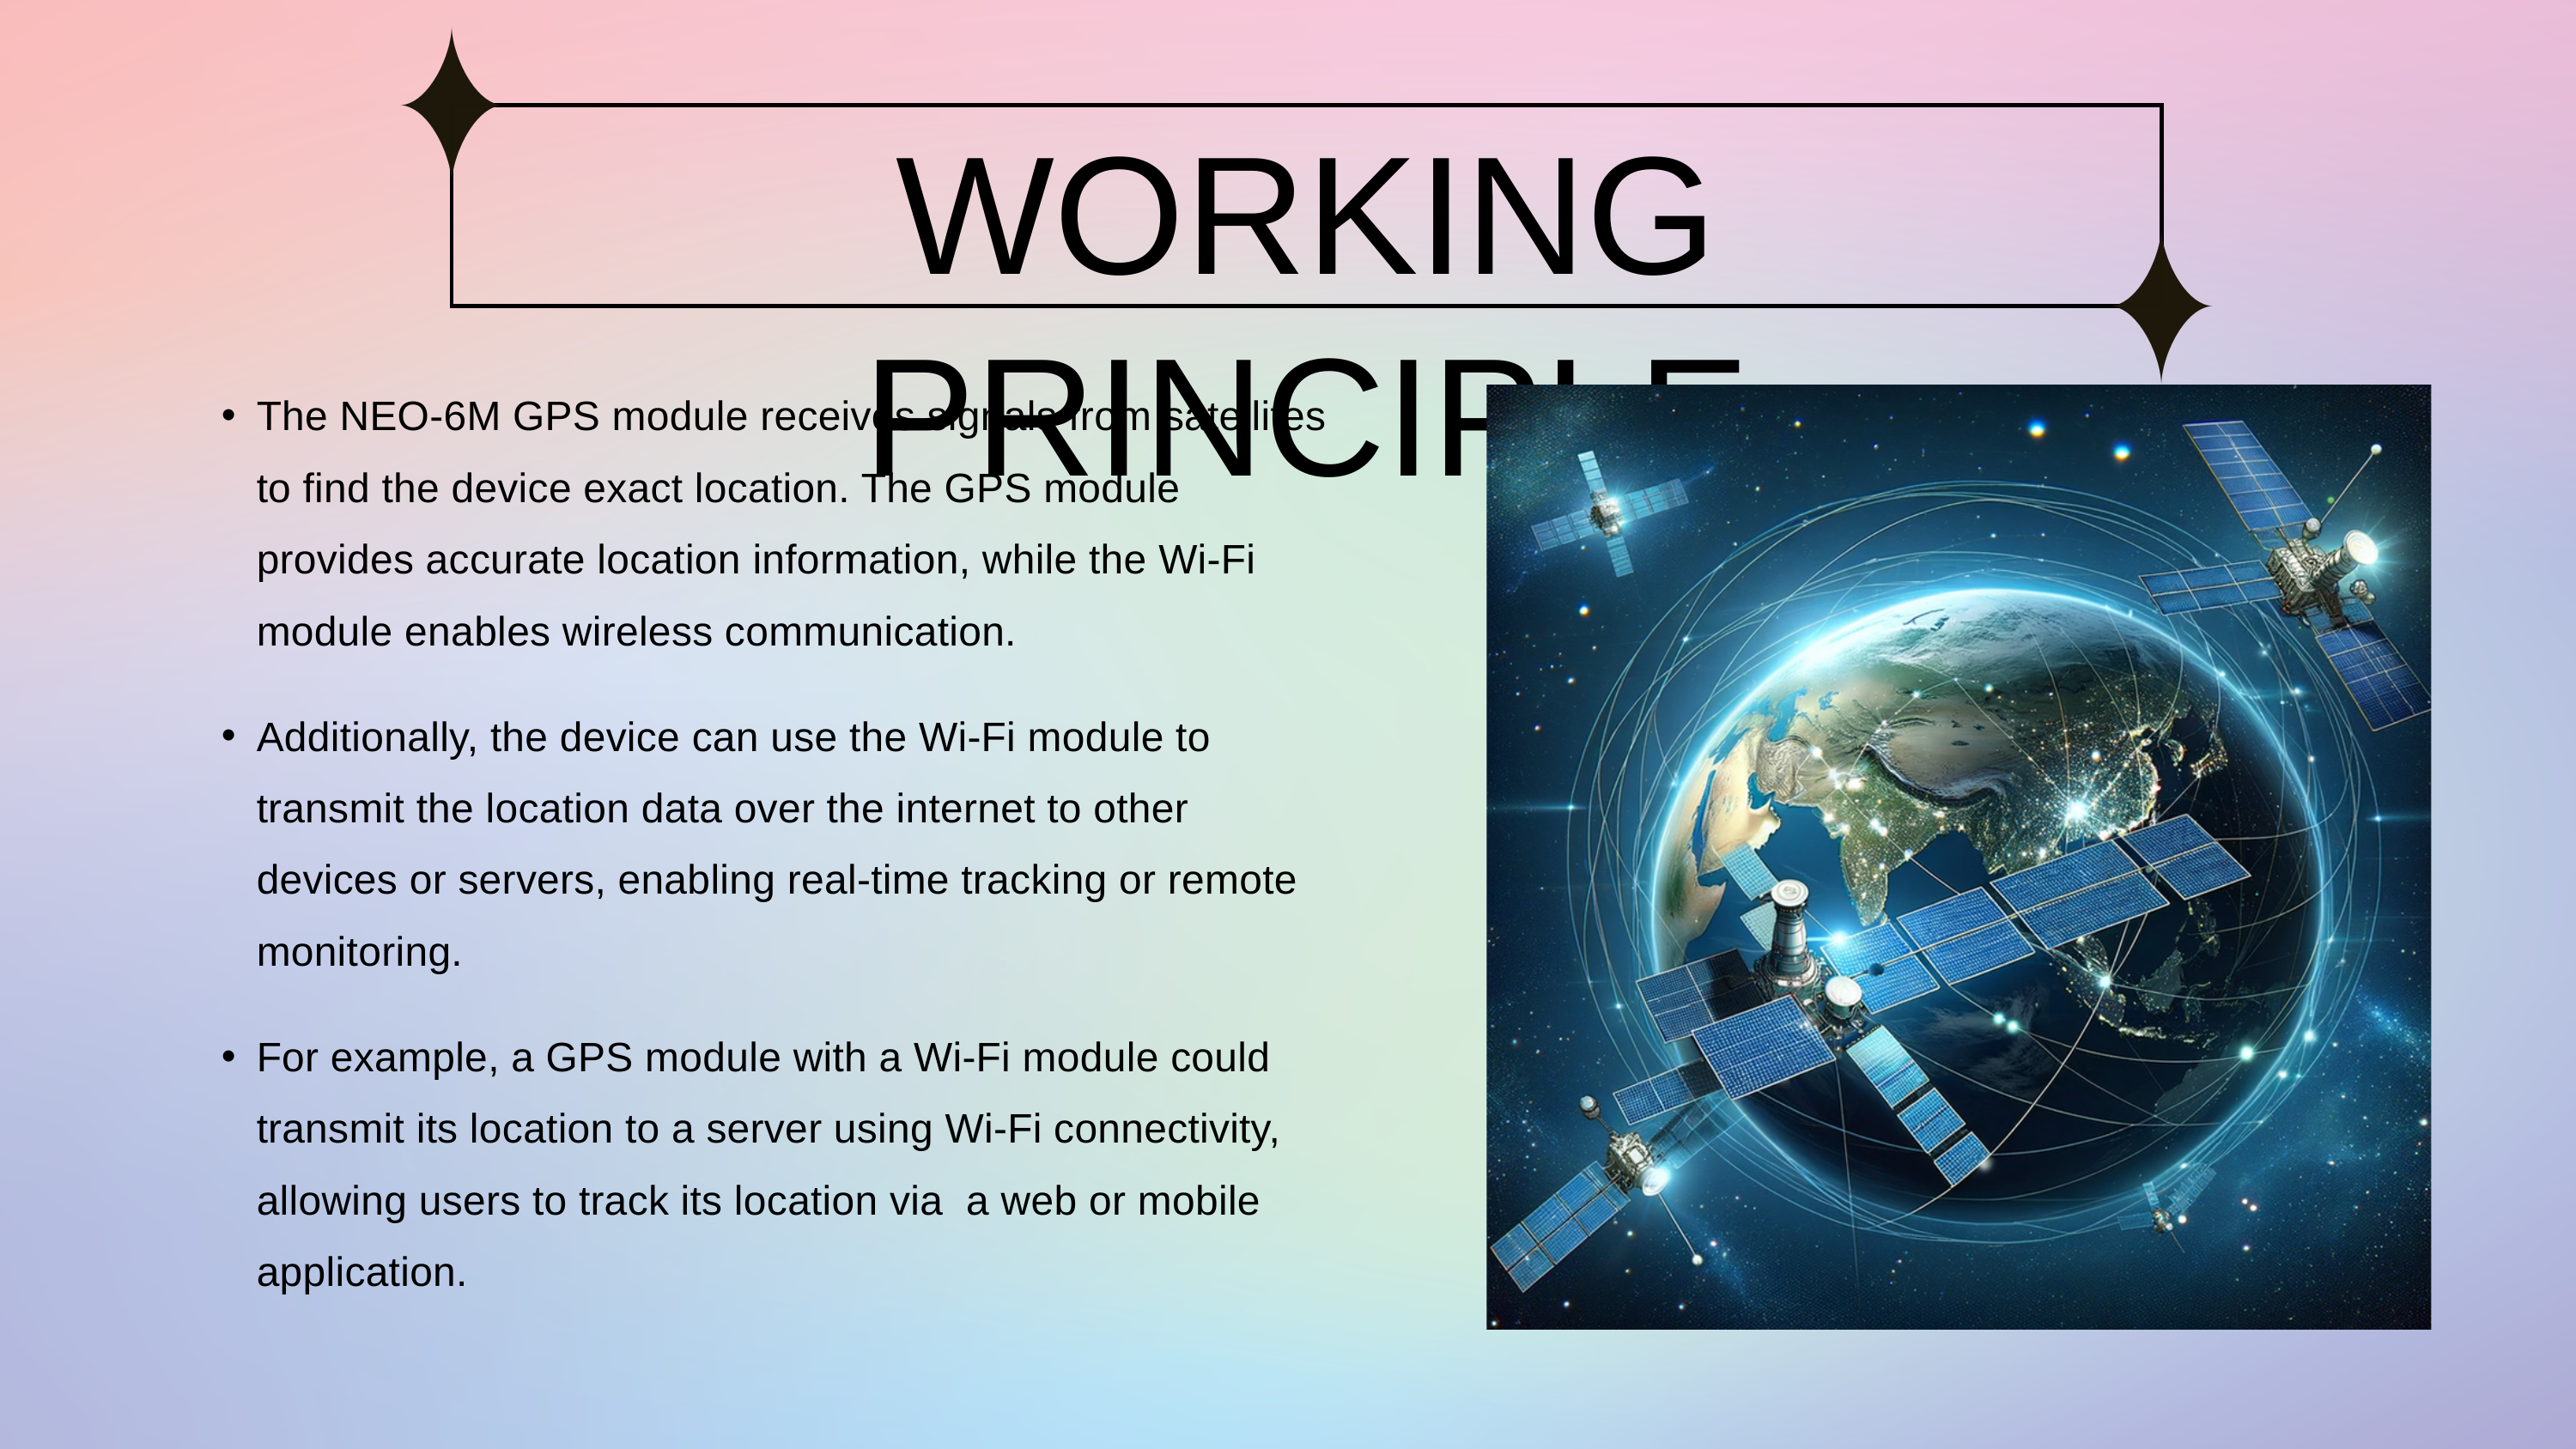

WORKING PRINCIPLE

The NEO-6M GPS module receives signals from satellites to find the device exact location. The GPS module provides accurate location information, while the Wi-Fi module enables wireless communication.

Additionally, the device can use the Wi-Fi module to transmit the location data over the internet to other devices or servers, enabling real-time tracking or remote monitoring.

For example, a GPS module with a Wi-Fi module could transmit its location to a server using Wi-Fi connectivity, allowing users to track its location via  a web or mobile application.